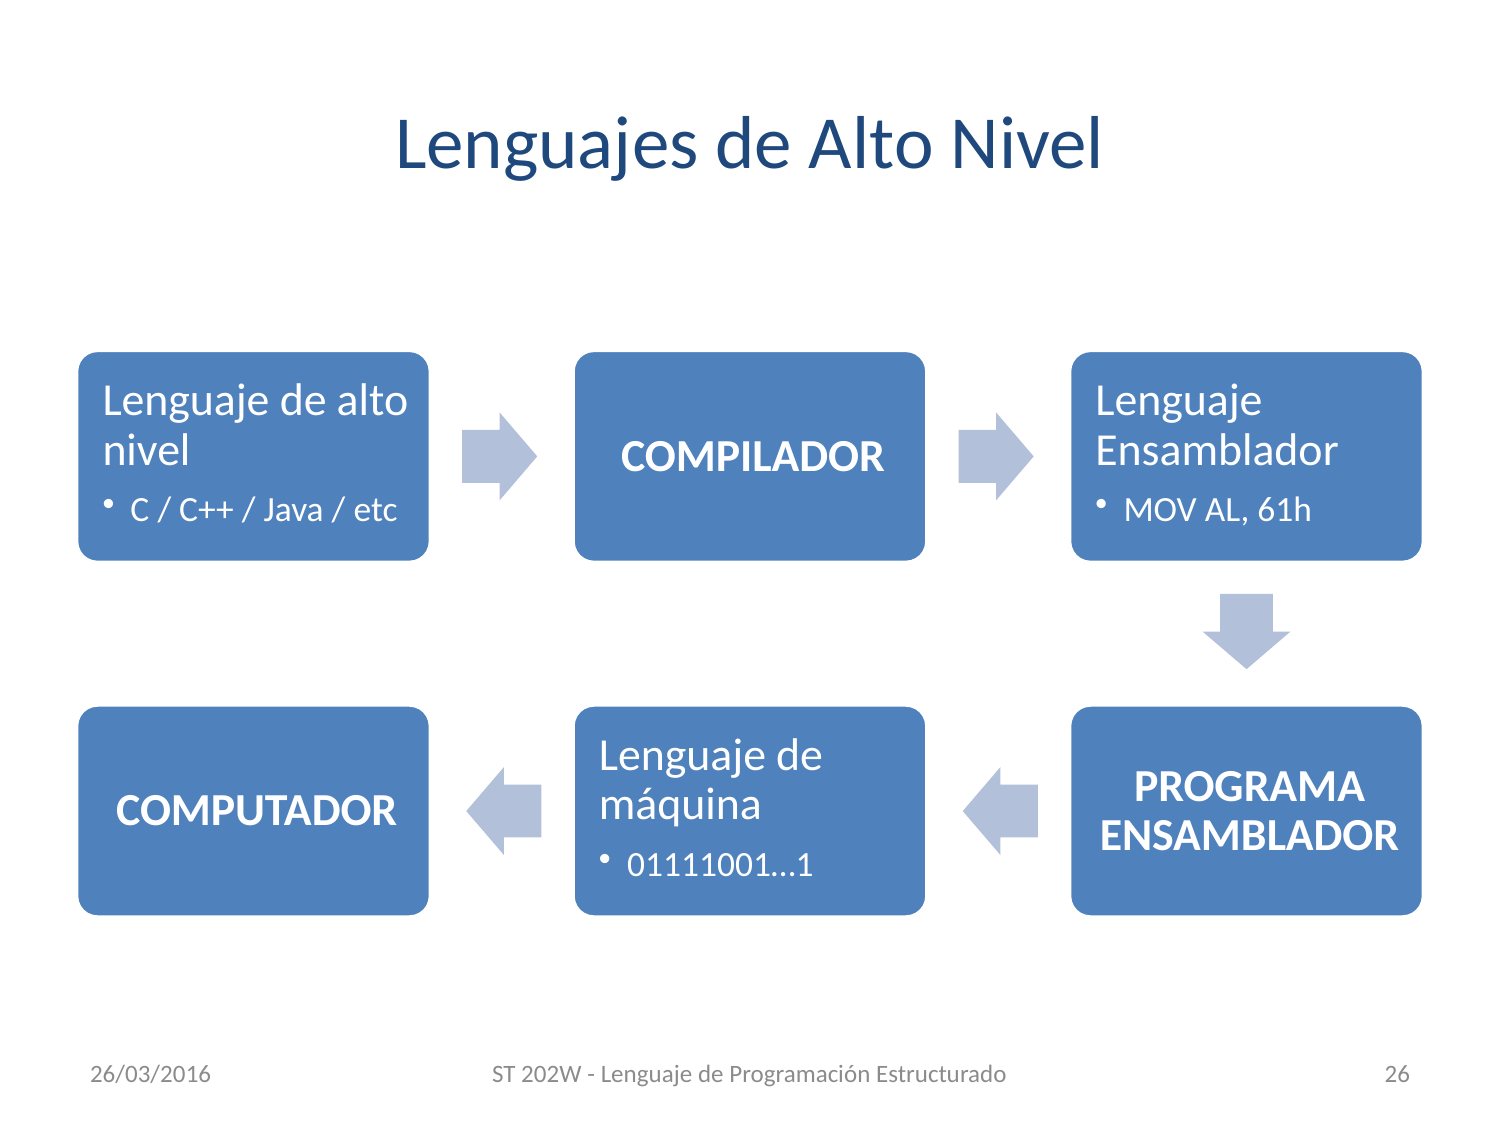

# Lenguajes de Alto Nivel
Lenguaje de alto nivel
C / C++ / Java / etc

COMPILADOR

Lenguaje Ensamblador
MOV AL, 61h

PROGRAMA ENSAMBLADOR

Lenguaje de máquina
01111001…1

COMPUTADOR
26/03/2016
ST 202W - Lenguaje de Programación Estructurado
26